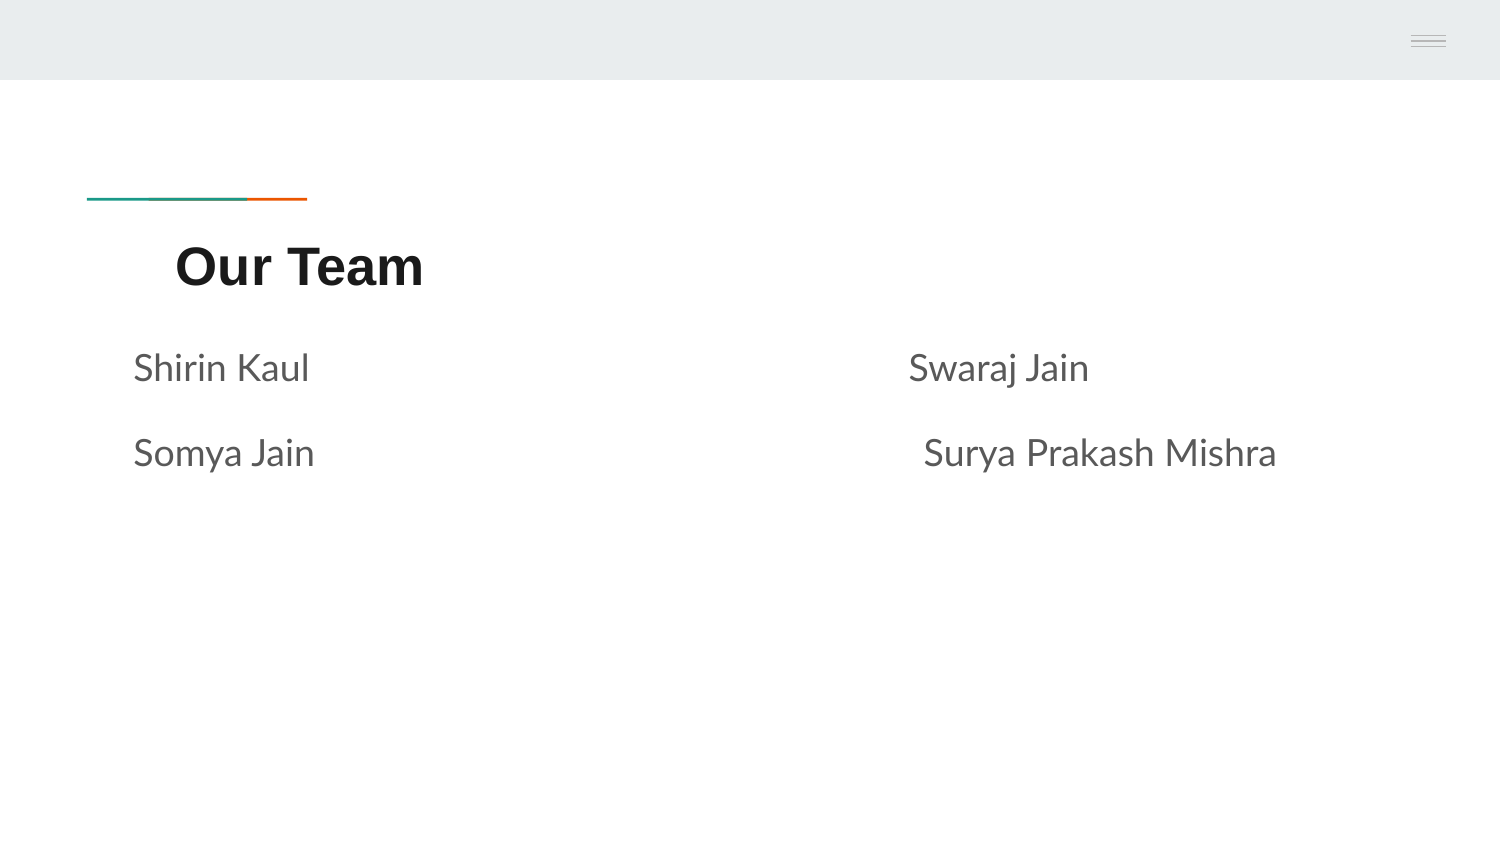

# Our Team
Shirin Kaul                                                               Swaraj Jain
Somya Jain                                                                Surya Prakash Mishra

CEO
CFO
Sales Director
Berry Books
Vinny Viewer
Wendy Writer